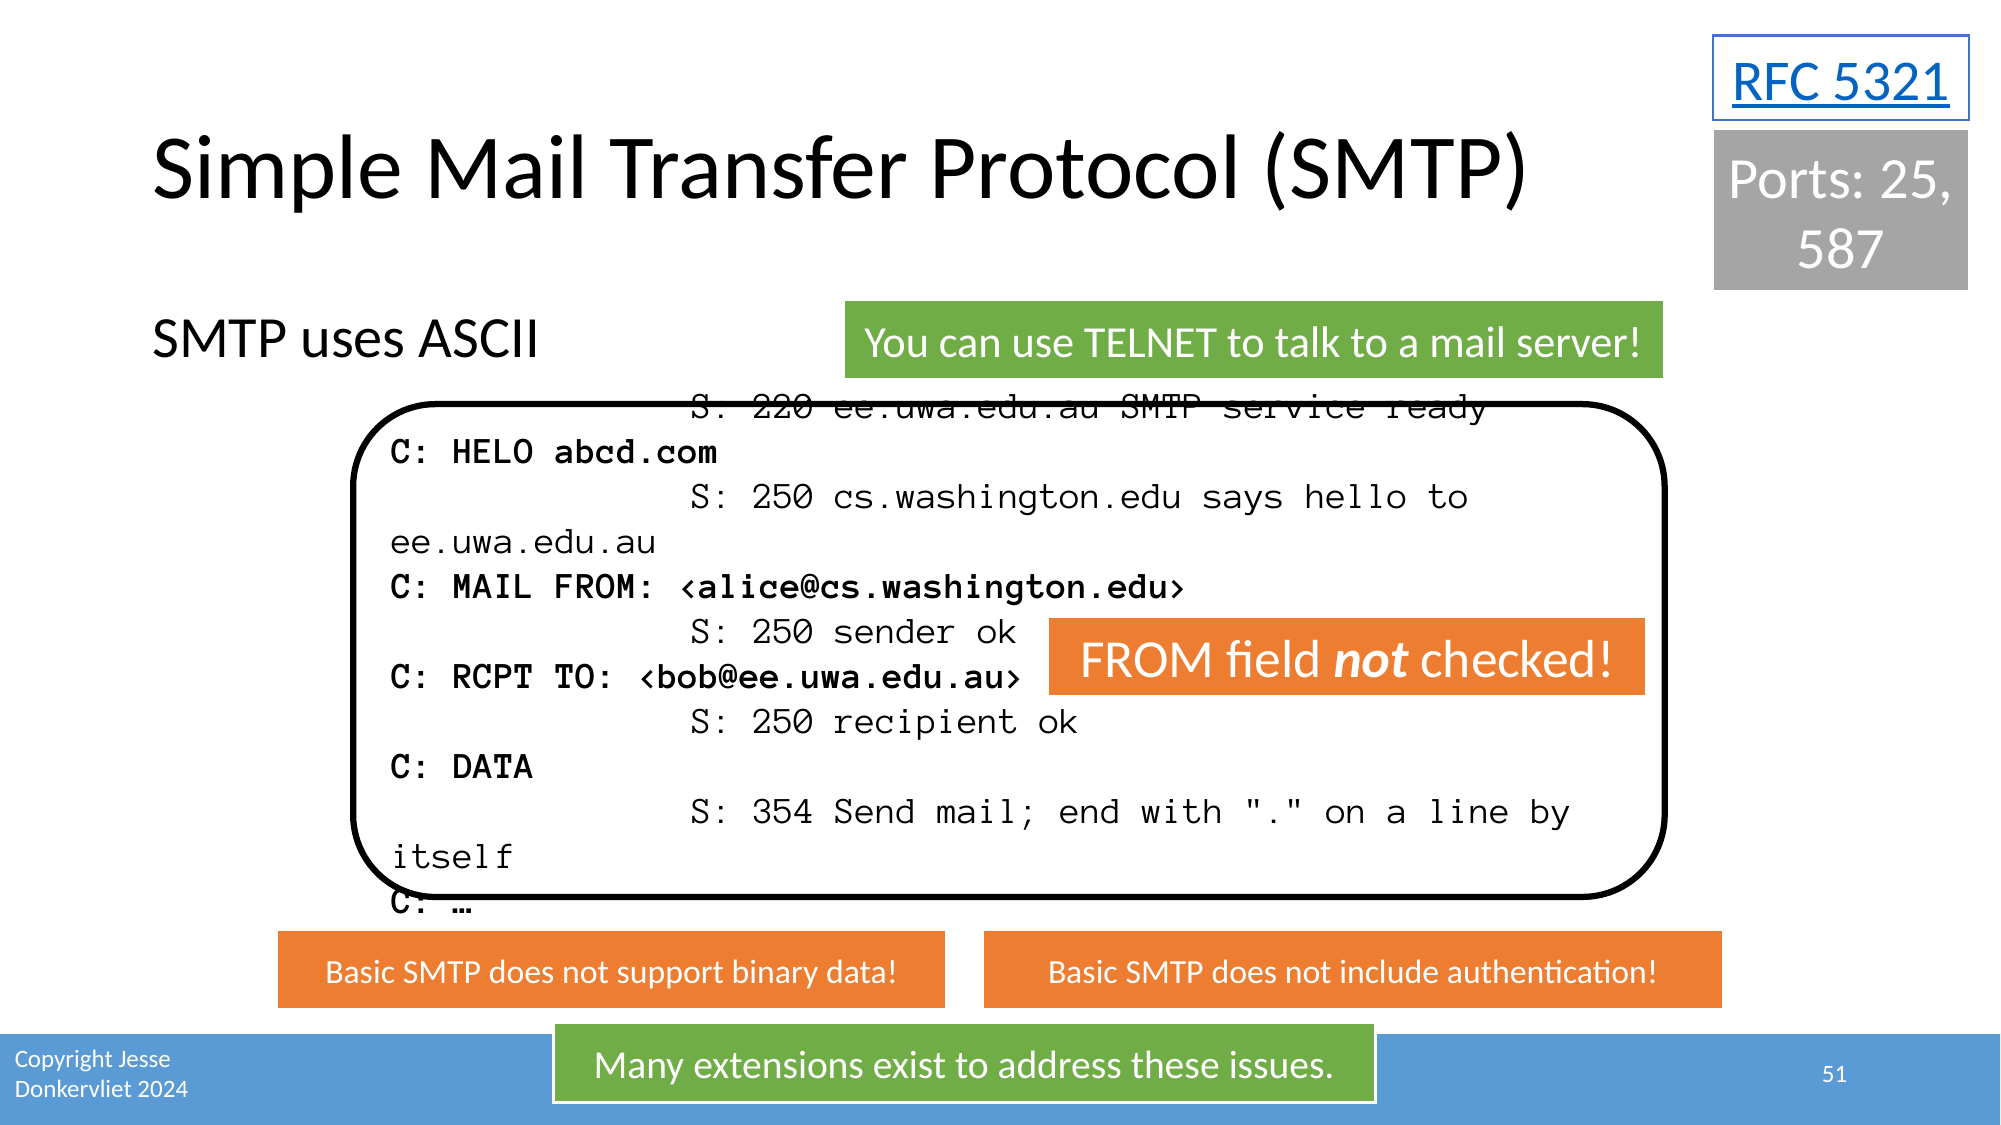

RFC 5321
# Simple Mail Transfer Protocol (SMTP)
Ports: 25, 587
SMTP uses ASCII
You can use TELNET to talk to a mail server!
		S: 220 ee.uwa.edu.au SMTP service ready
C: HELO abcd.com
		S: 250 cs.washington.edu says hello to ee.uwa.edu.au
C: MAIL FROM: <alice@cs.washington.edu>
		S: 250 sender ok
C: RCPT TO: <bob@ee.uwa.edu.au>
		S: 250 recipient ok
C: DATA
		S: 354 Send mail; end with "." on a line by itself
C: …
FROM field not checked!
Basic SMTP does not support binary data!
Basic SMTP does not include authentication!
Many extensions exist to address these issues.

51